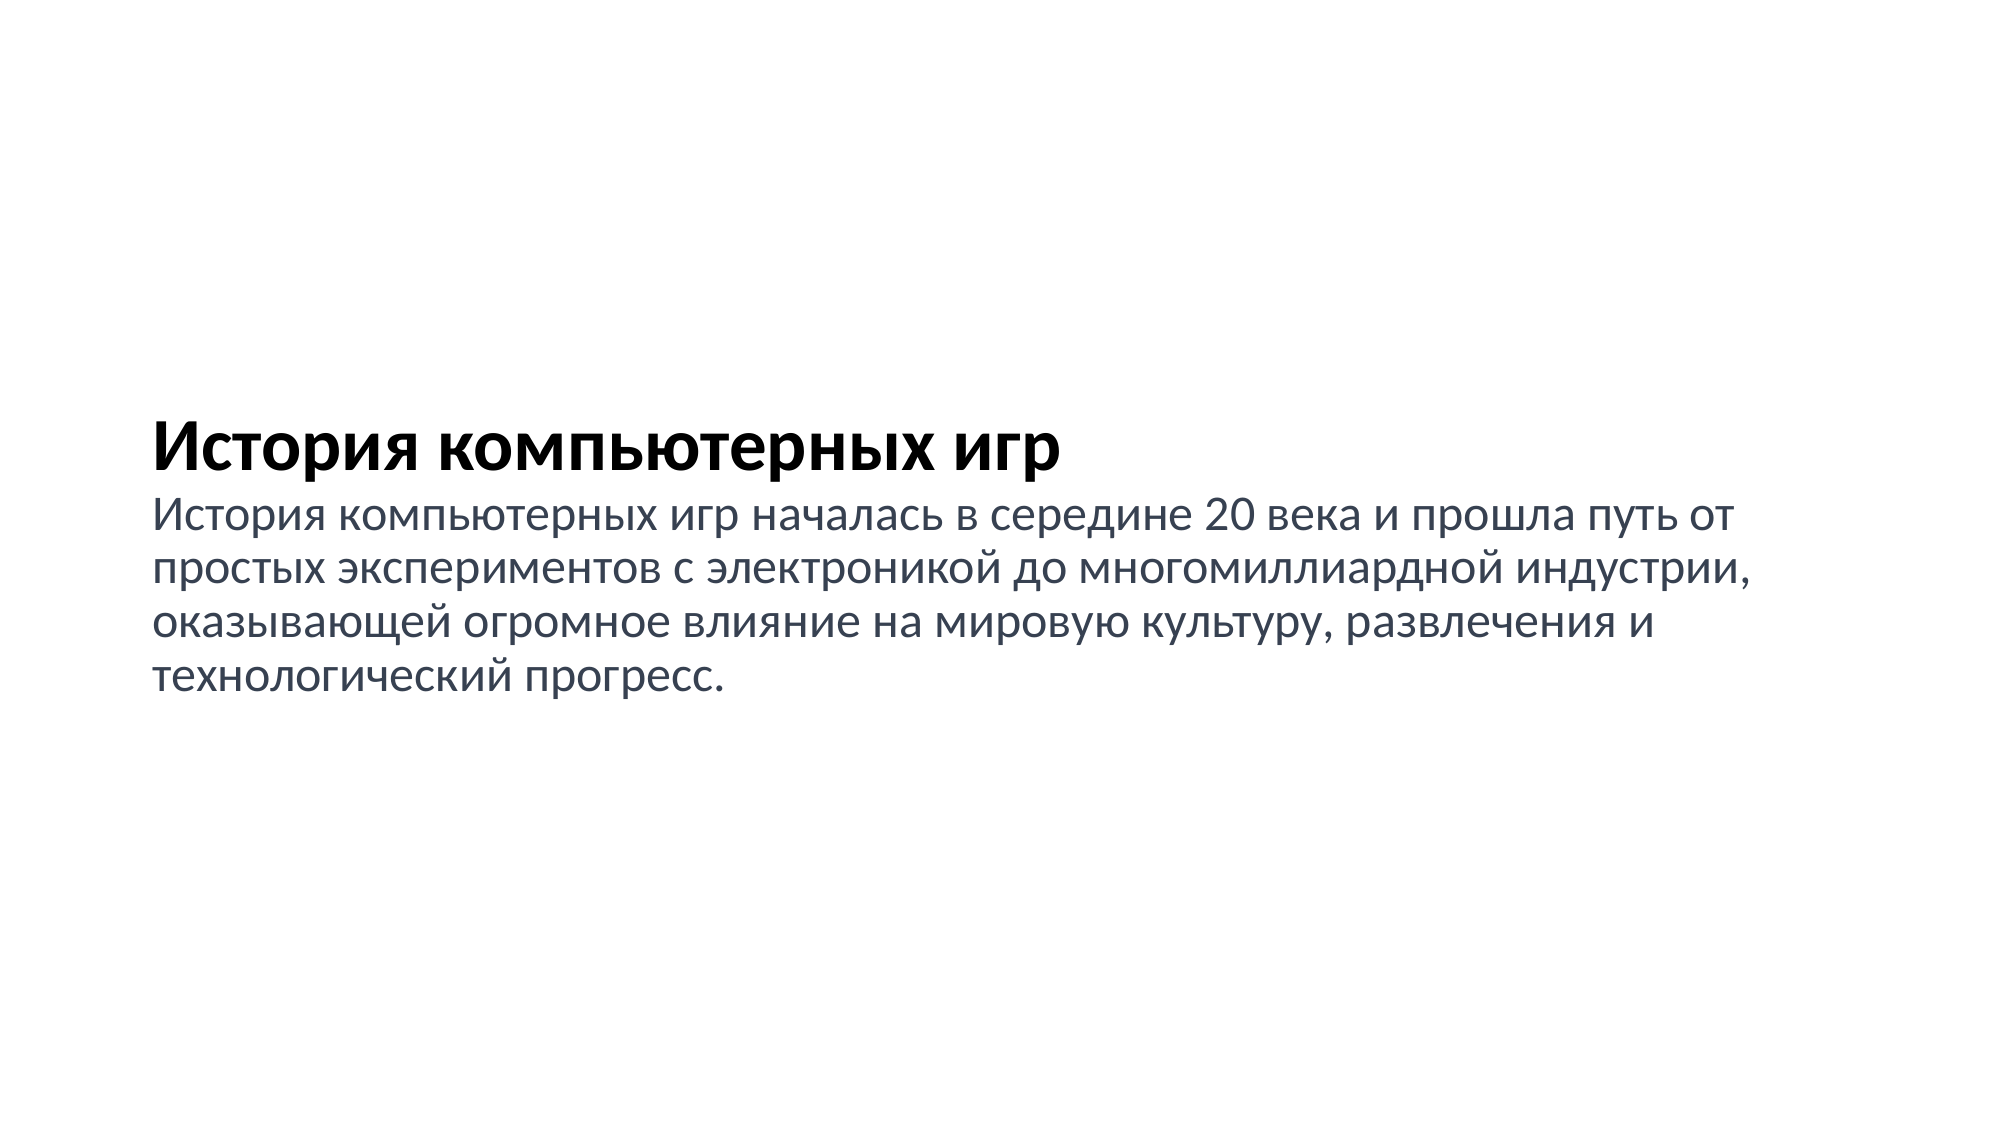

# История компьютерных игр История компьютерных игр началась в середине 20 века и прошла путь от простых экспериментов с электроникой до многомиллиардной индустрии, оказывающей огромное влияние на мировую культуру, развлечения и технологический прогресс.